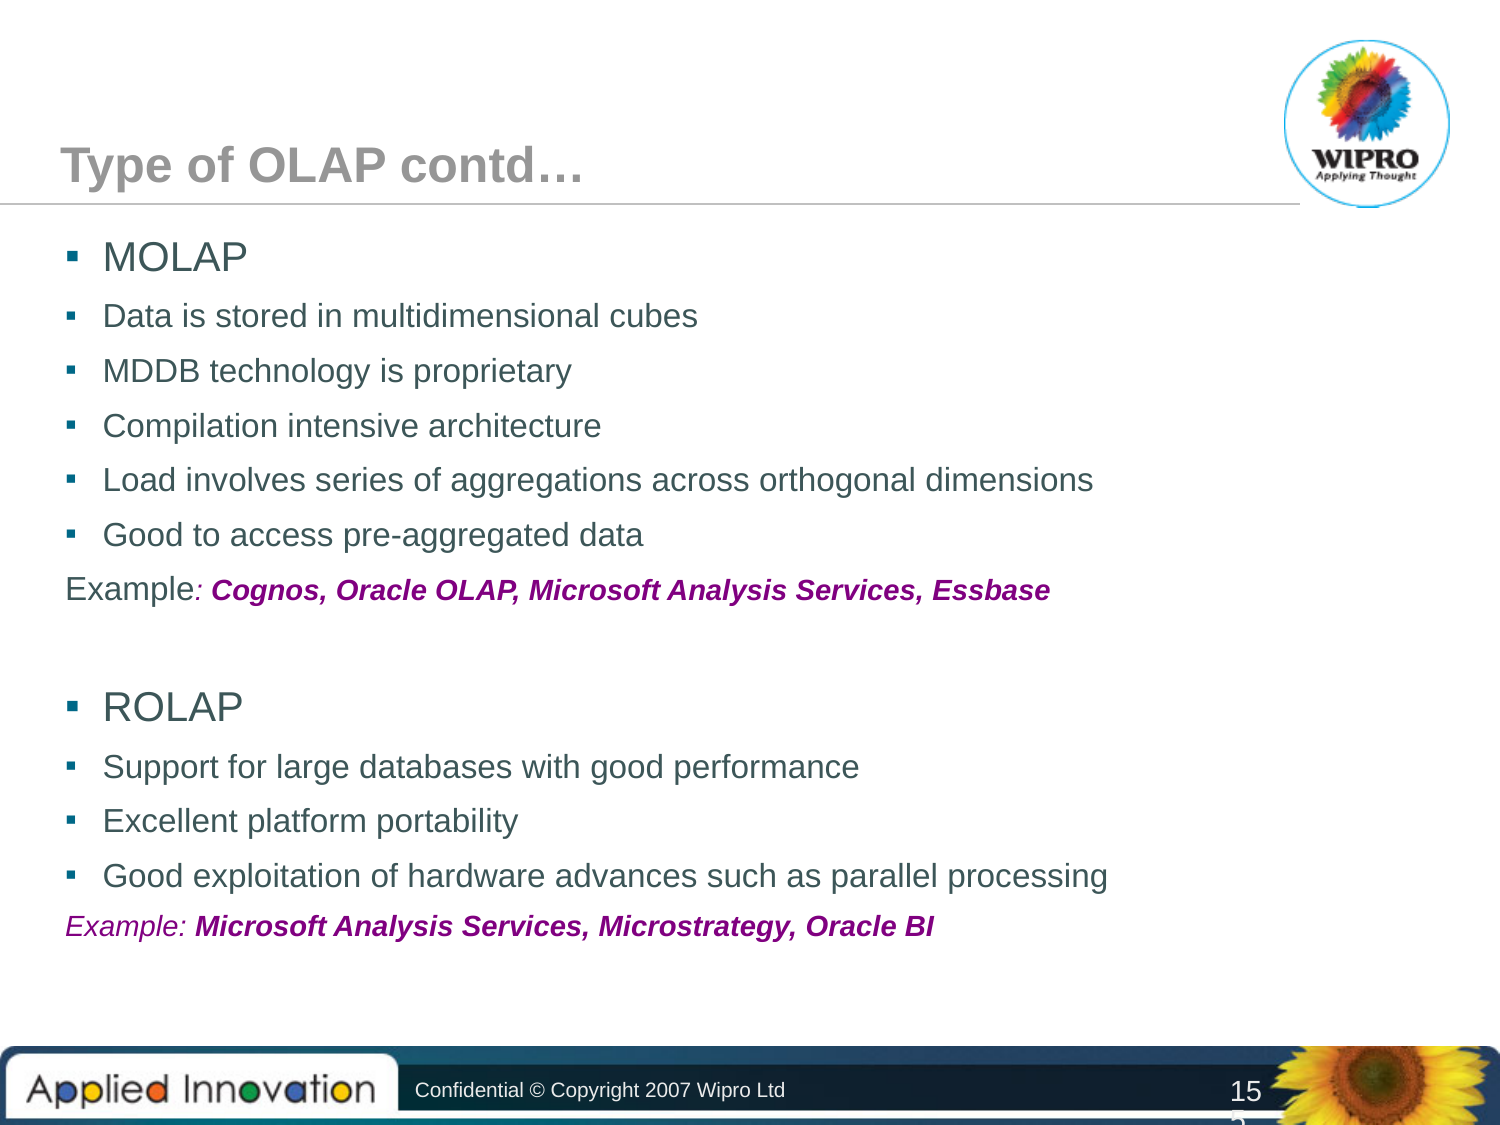

# Type of OLAP contd…
MOLAP
Data is stored in multidimensional cubes
MDDB technology is proprietary
Compilation intensive architecture
Load involves series of aggregations across orthogonal dimensions
Good to access pre-aggregated data
Example: Cognos, Oracle OLAP, Microsoft Analysis Services, Essbase

ROLAP
Support for large databases with good performance
Excellent platform portability
Good exploitation of hardware advances such as parallel processing
Example: Microsoft Analysis Services, Microstrategy, Oracle BI
Confidential © Copyright 2007 Wipro Ltd